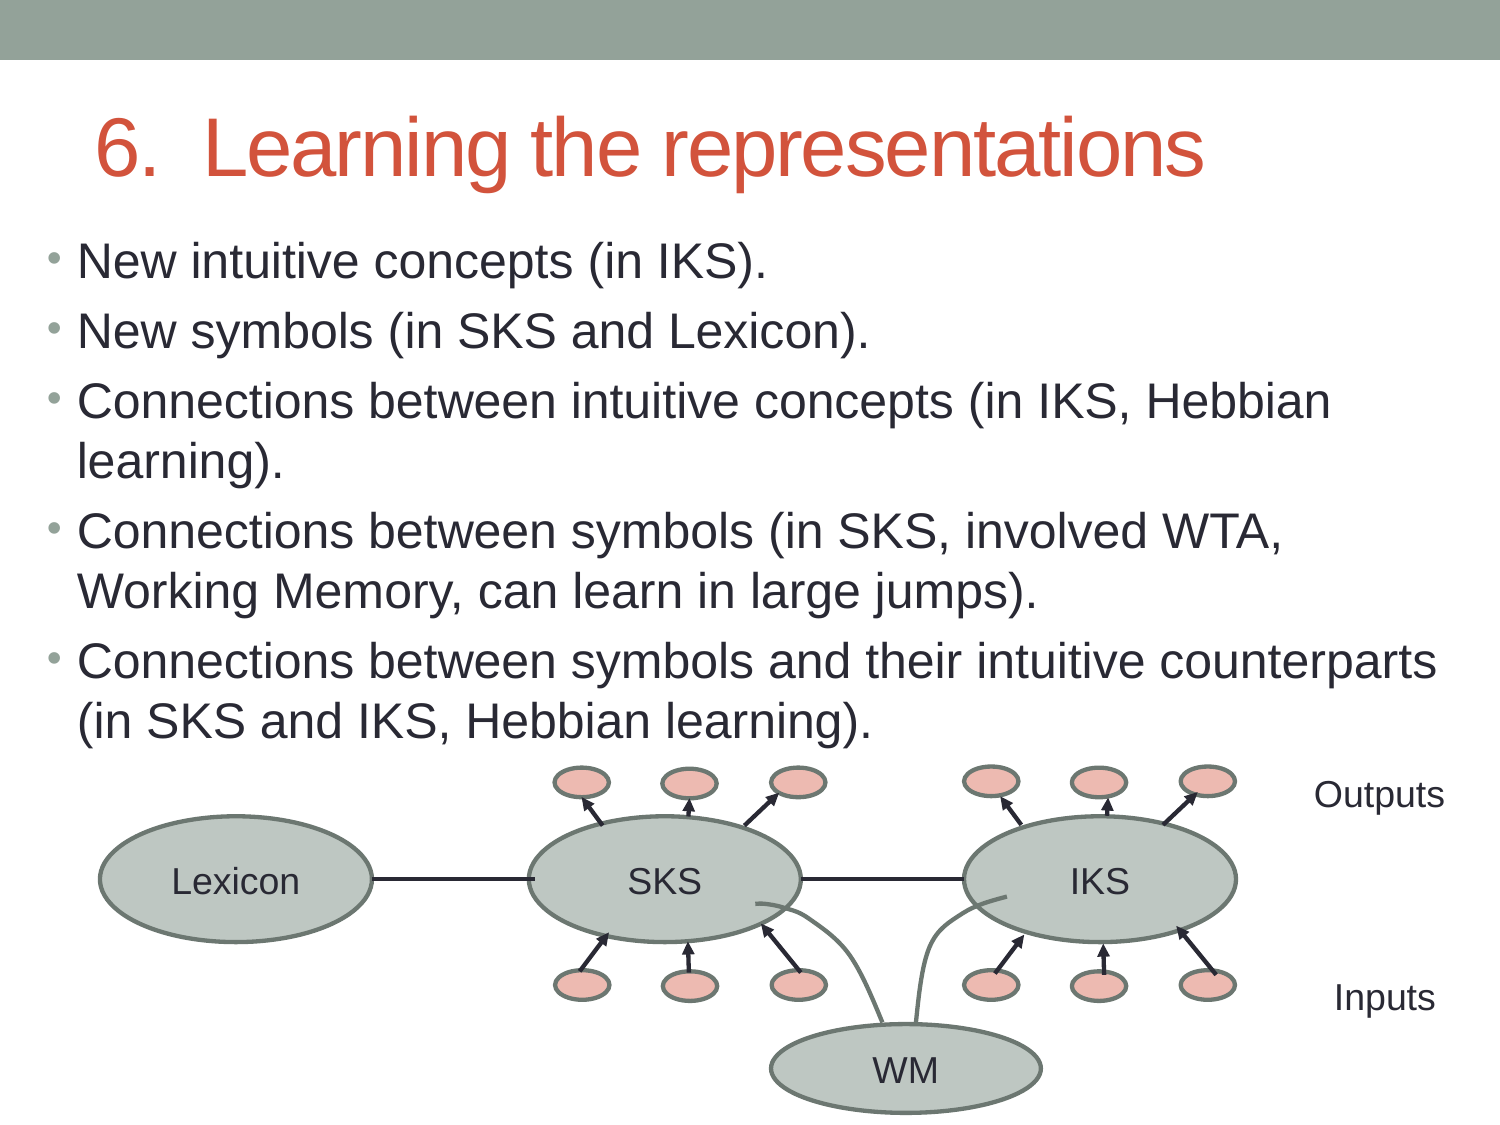

# 6.  Learning the representations
New intuitive concepts (in IKS).
New symbols (in SKS and Lexicon).
Connections between intuitive concepts (in IKS, Hebbian learning).
Connections between symbols (in SKS, involved WTA, Working Memory, can learn in large jumps).
Connections between symbols and their intuitive counterparts (in SKS and IKS, Hebbian learning).

Outputs

Lexicon
SKS
IKS

Inputs
WM